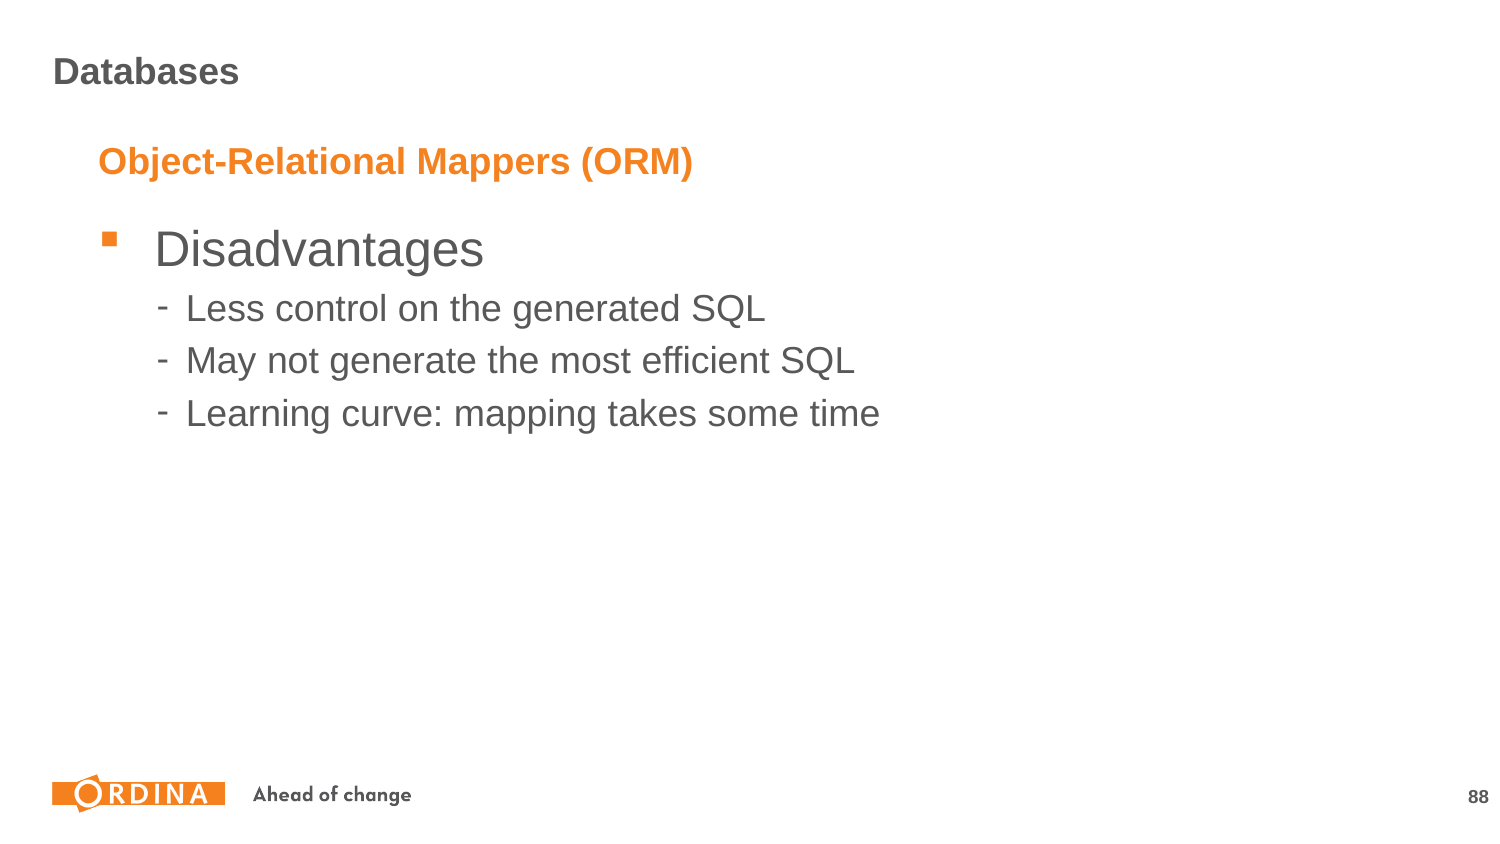

# Databases
Object-Relational Mappers (ORM)
Disadvantages
Less control on the generated SQL
May not generate the most efficient SQL
Learning curve: mapping takes some time